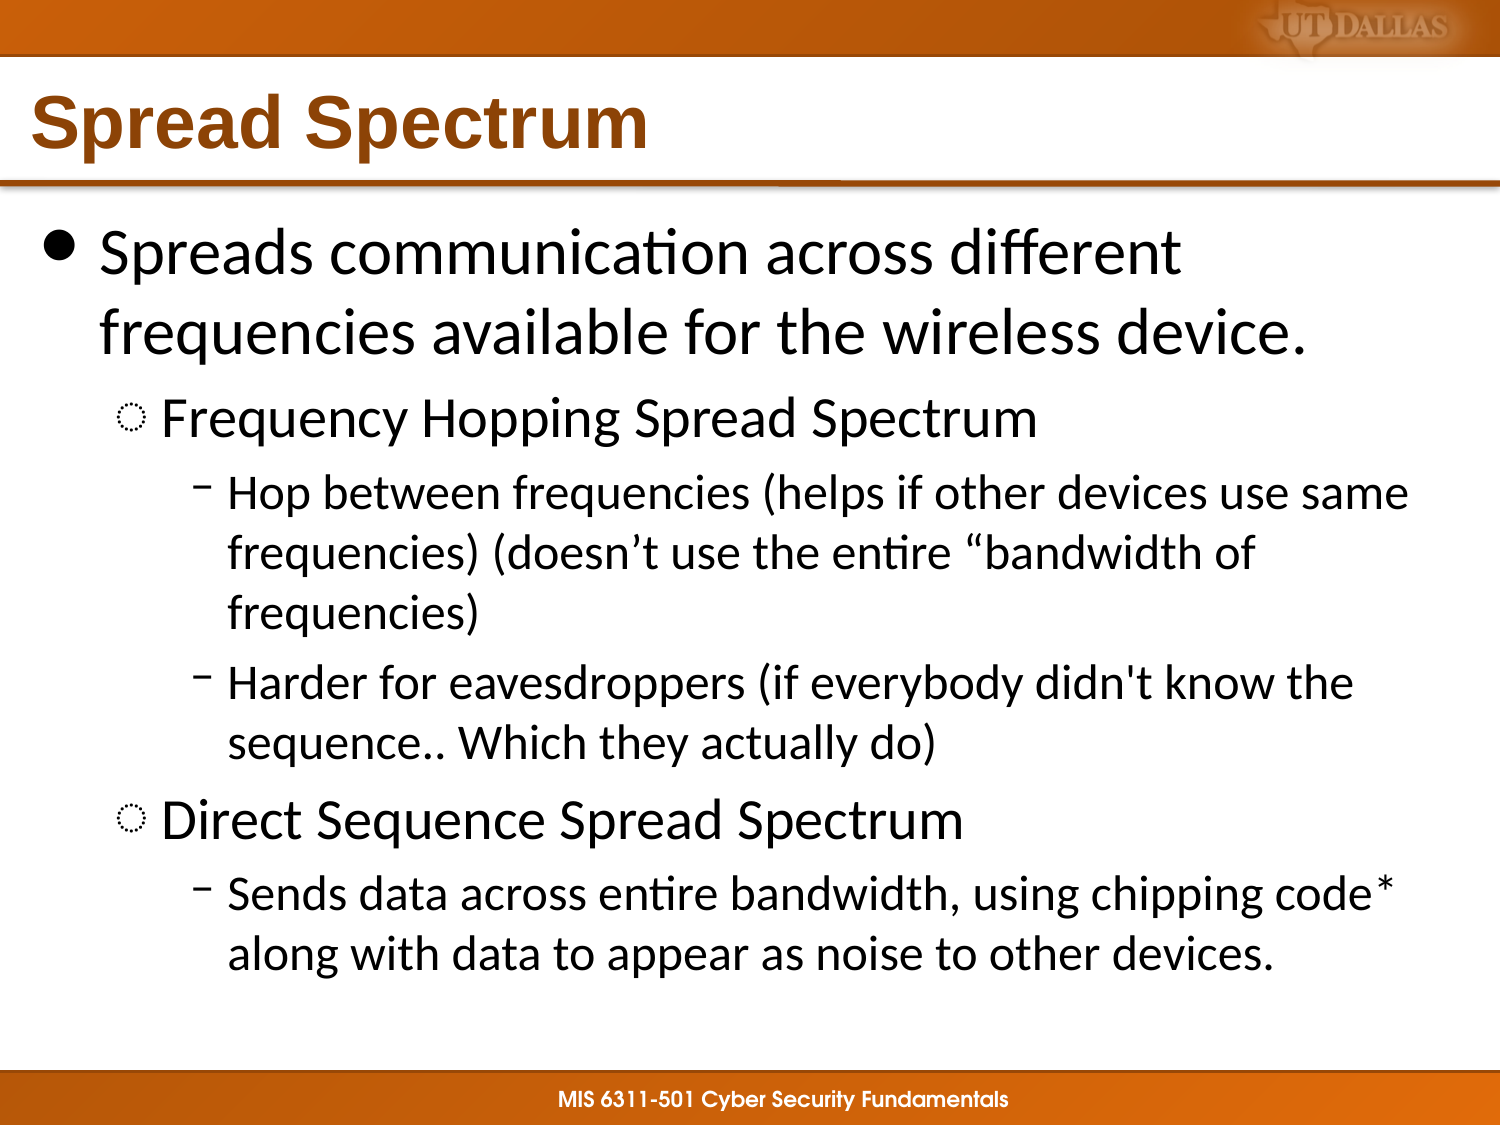

# Spread Spectrum
Spreads communication across different frequencies available for the wireless device.
Frequency Hopping Spread Spectrum
Hop between frequencies (helps if other devices use same frequencies) (doesn’t use the entire “bandwidth of frequencies)
Harder for eavesdroppers (if everybody didn't know the sequence.. Which they actually do)
Direct Sequence Spread Spectrum
Sends data across entire bandwidth, using chipping code*  along with data to appear as noise to other devices.